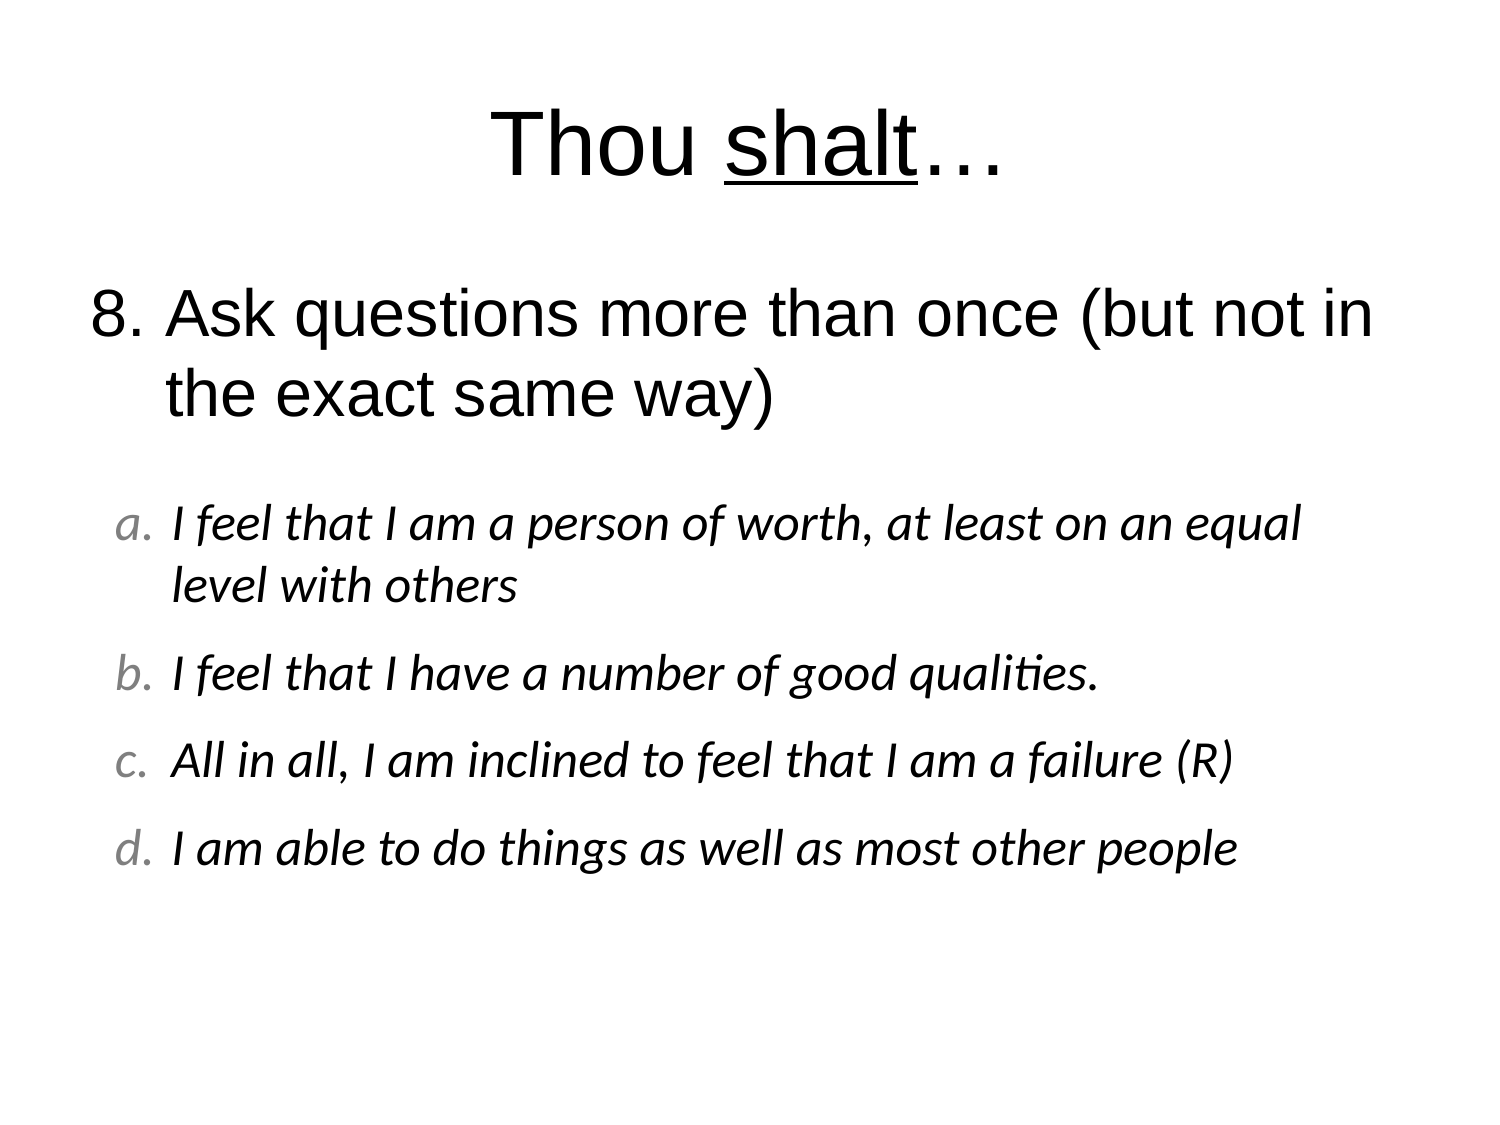

# Thou shalt…
Ask questions more than once (but not in the exact same way)
I feel that I am a person of worth, at least on an equal level with others
I feel that I have a number of good qualities.
All in all, I am inclined to feel that I am a failure (R)
I am able to do things as well as most other people